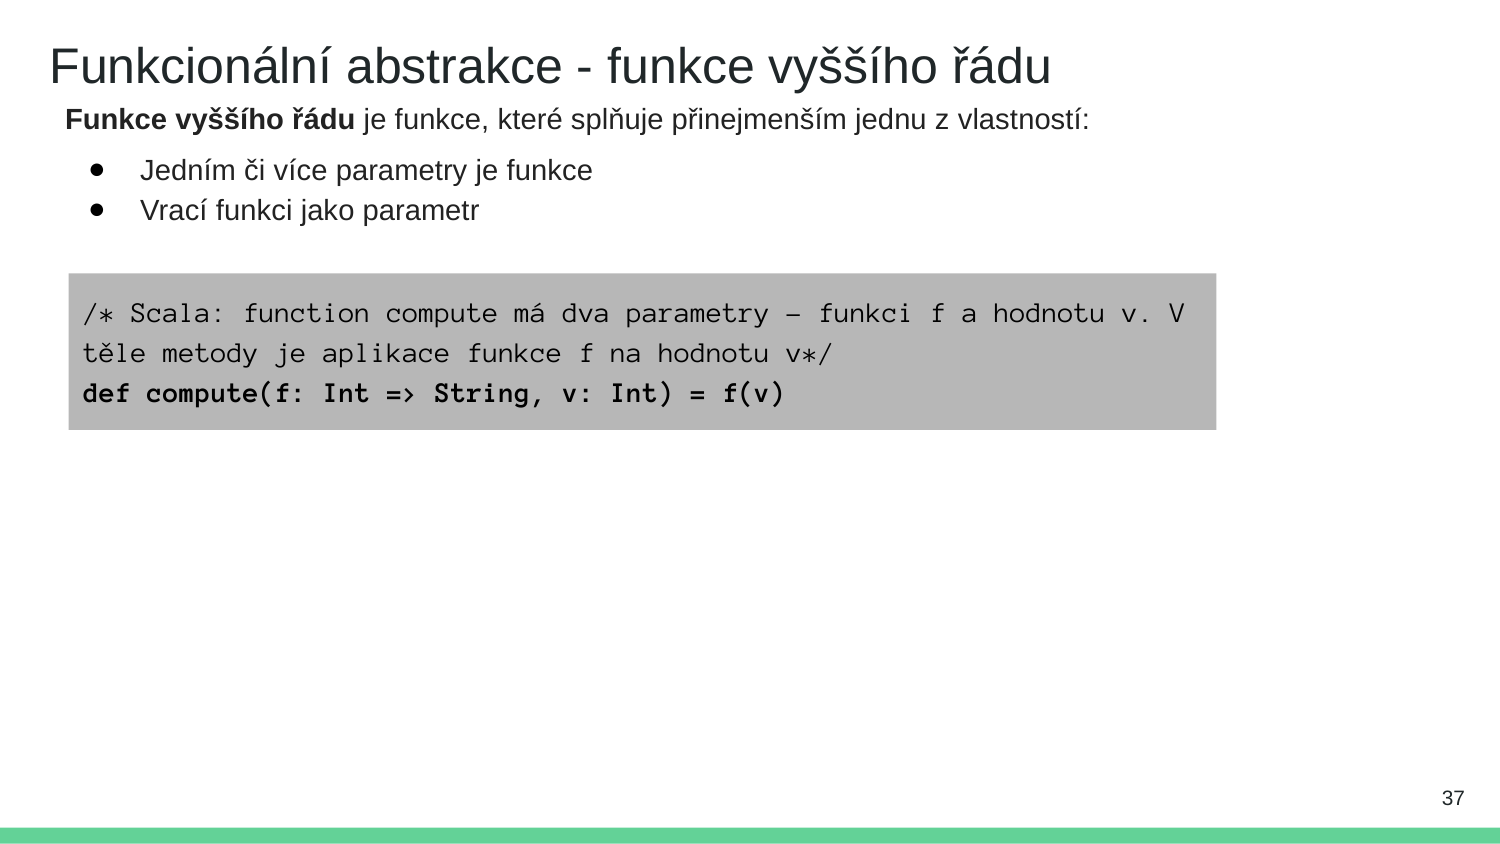

# Funkcionální abstrakce - funkce vyššího řádu
Funkce vyššího řádu je funkce, které splňuje přinejmenším jednu z vlastností:
Jedním či více parametry je funkce
Vrací funkci jako parametr
/* Scala: function compute má dva parametry - funkci f a hodnotu v. V těle metody je aplikace funkce f na hodnotu v*/
def compute(f: Int => String, v: Int) = f(v)

37